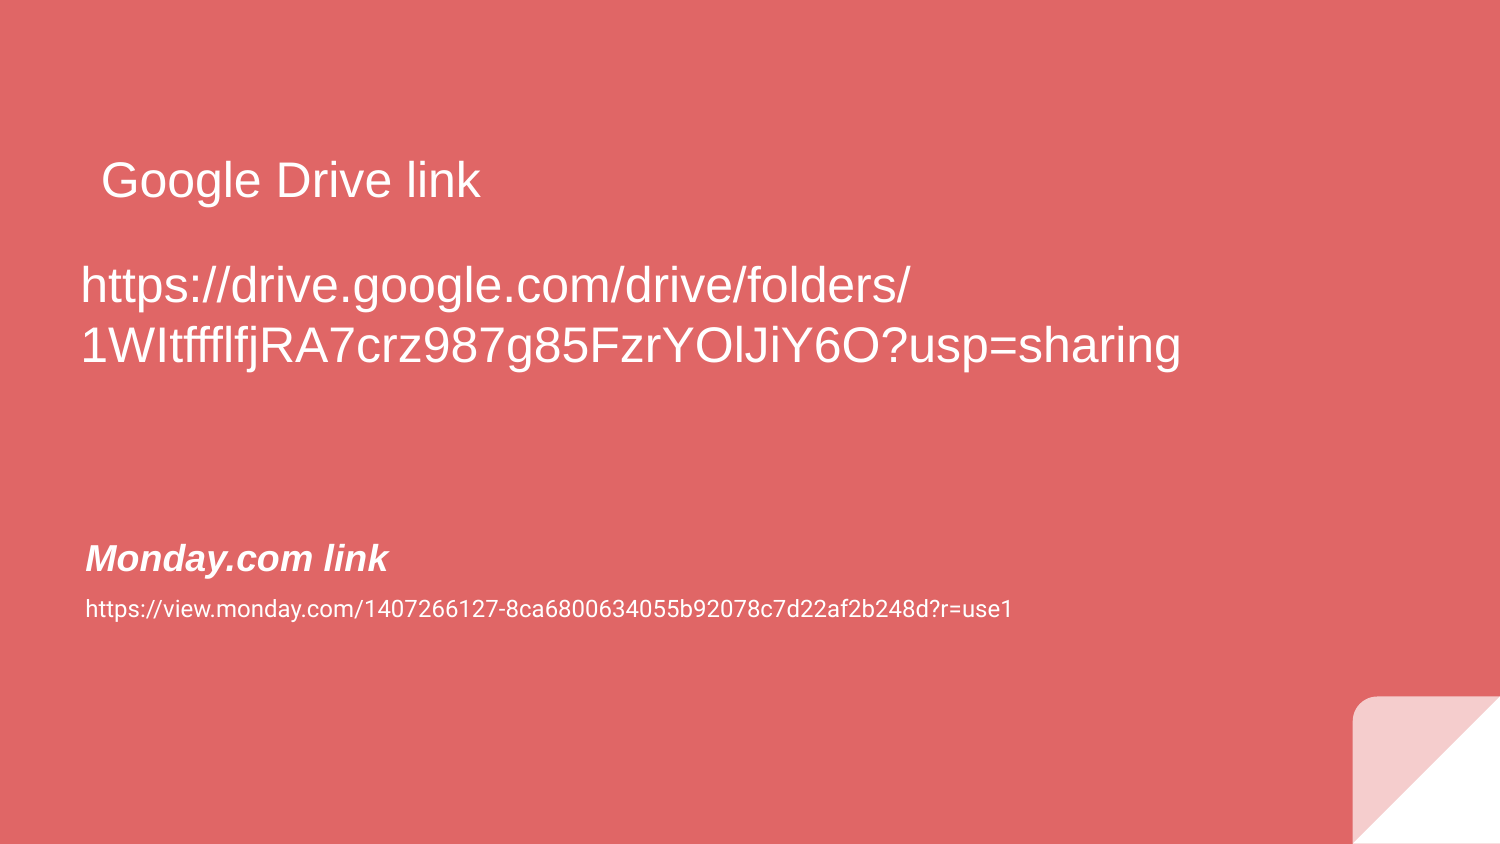

Google Drive link
# https://drive.google.com/drive/folders/1WItffflfjRA7crz987g85FzrYOlJiY6O?usp=sharing
Monday.com link
https://view.monday.com/1407266127-8ca6800634055b92078c7d22af2b248d?r=use1